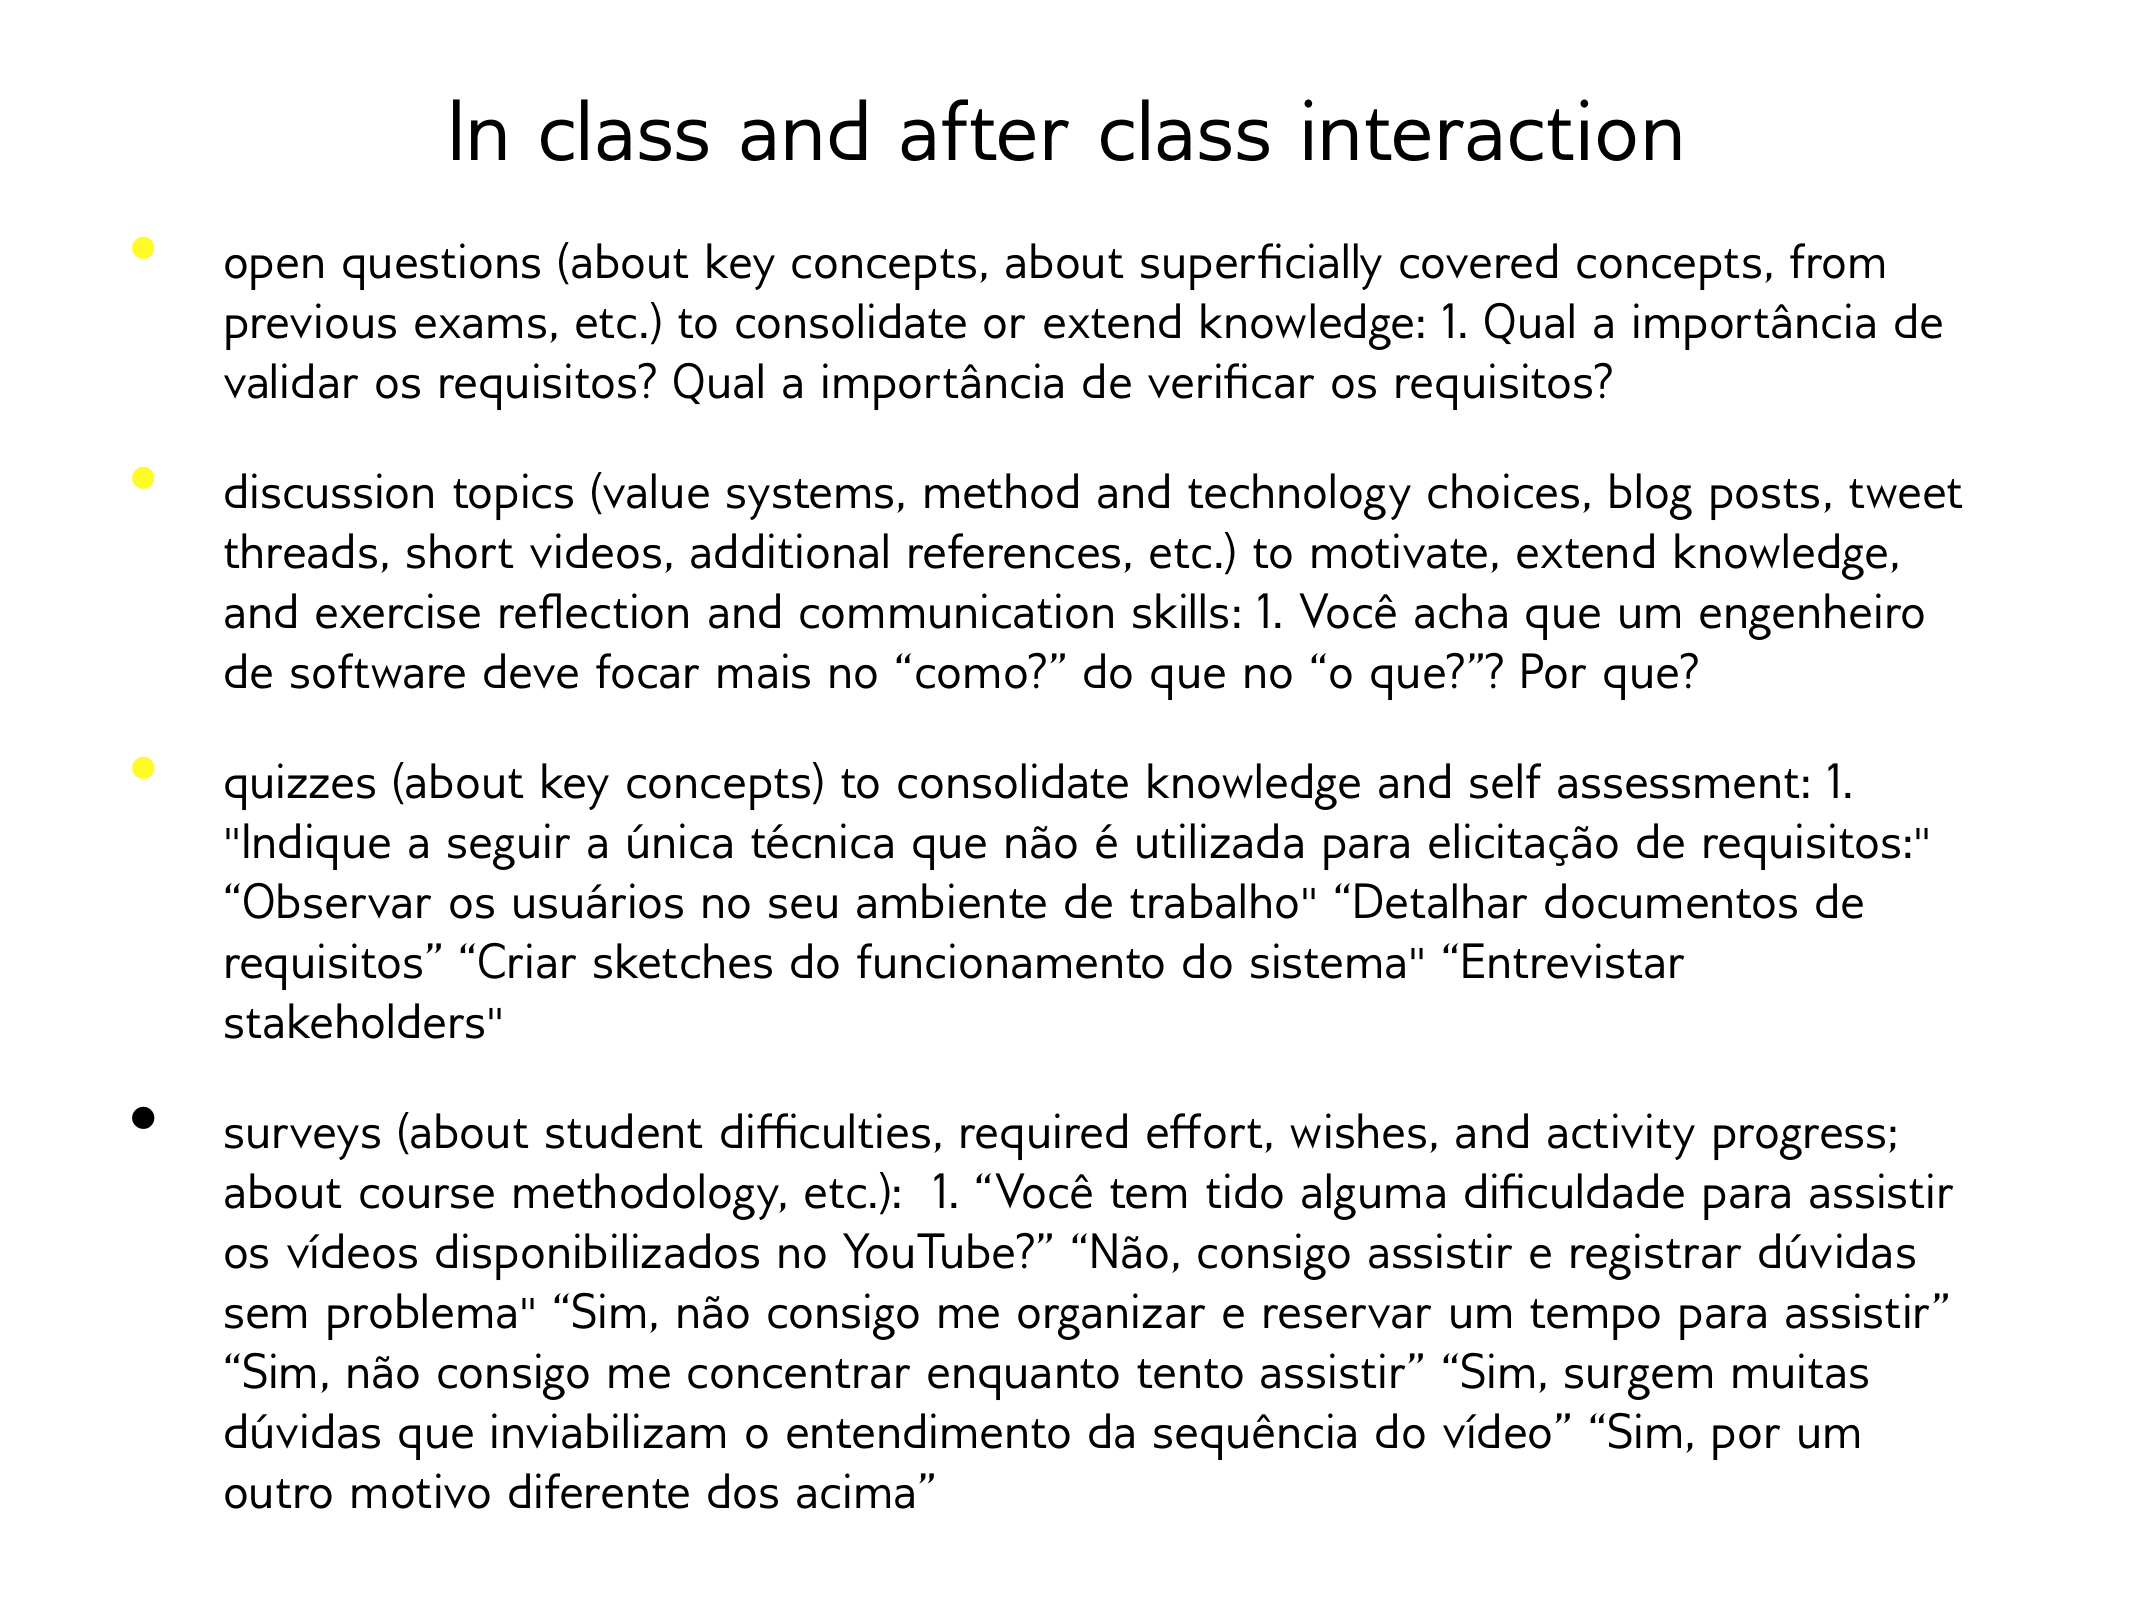

# In class and after class interaction
open questions (about key concepts, about superficially covered concepts, from previous exams, etc.) to consolidate or extend knowledge: 1. Qual a importância de validar os requisitos? Qual a importância de verificar os requisitos?
discussion topics (value systems, method and technology choices, blog posts, tweet threads, short videos, additional references, etc.) to motivate, extend knowledge, and exercise reflection and communication skills: 1. Você acha que um engenheiro de software deve focar mais no “como?” do que no “o que?”? Por que?
quizzes (about key concepts) to consolidate knowledge and self assessment: 1. "Indique a seguir a única técnica que não é utilizada para elicitação de requisitos:" “Observar os usuários no seu ambiente de trabalho" “Detalhar documentos de requisitos” “Criar sketches do funcionamento do sistema" “Entrevistar stakeholders"
surveys (about student difficulties, required effort, wishes, and activity progress; about course methodology, etc.):  1. “Você tem tido alguma dificuldade para assistir os vídeos disponibilizados no YouTube?” “Não, consigo assistir e registrar dúvidas sem problema" “Sim, não consigo me organizar e reservar um tempo para assistir” “Sim, não consigo me concentrar enquanto tento assistir” “Sim, surgem muitas dúvidas que inviabilizam o entendimento da sequência do vídeo” “Sim, por um outro motivo diferente dos acima”